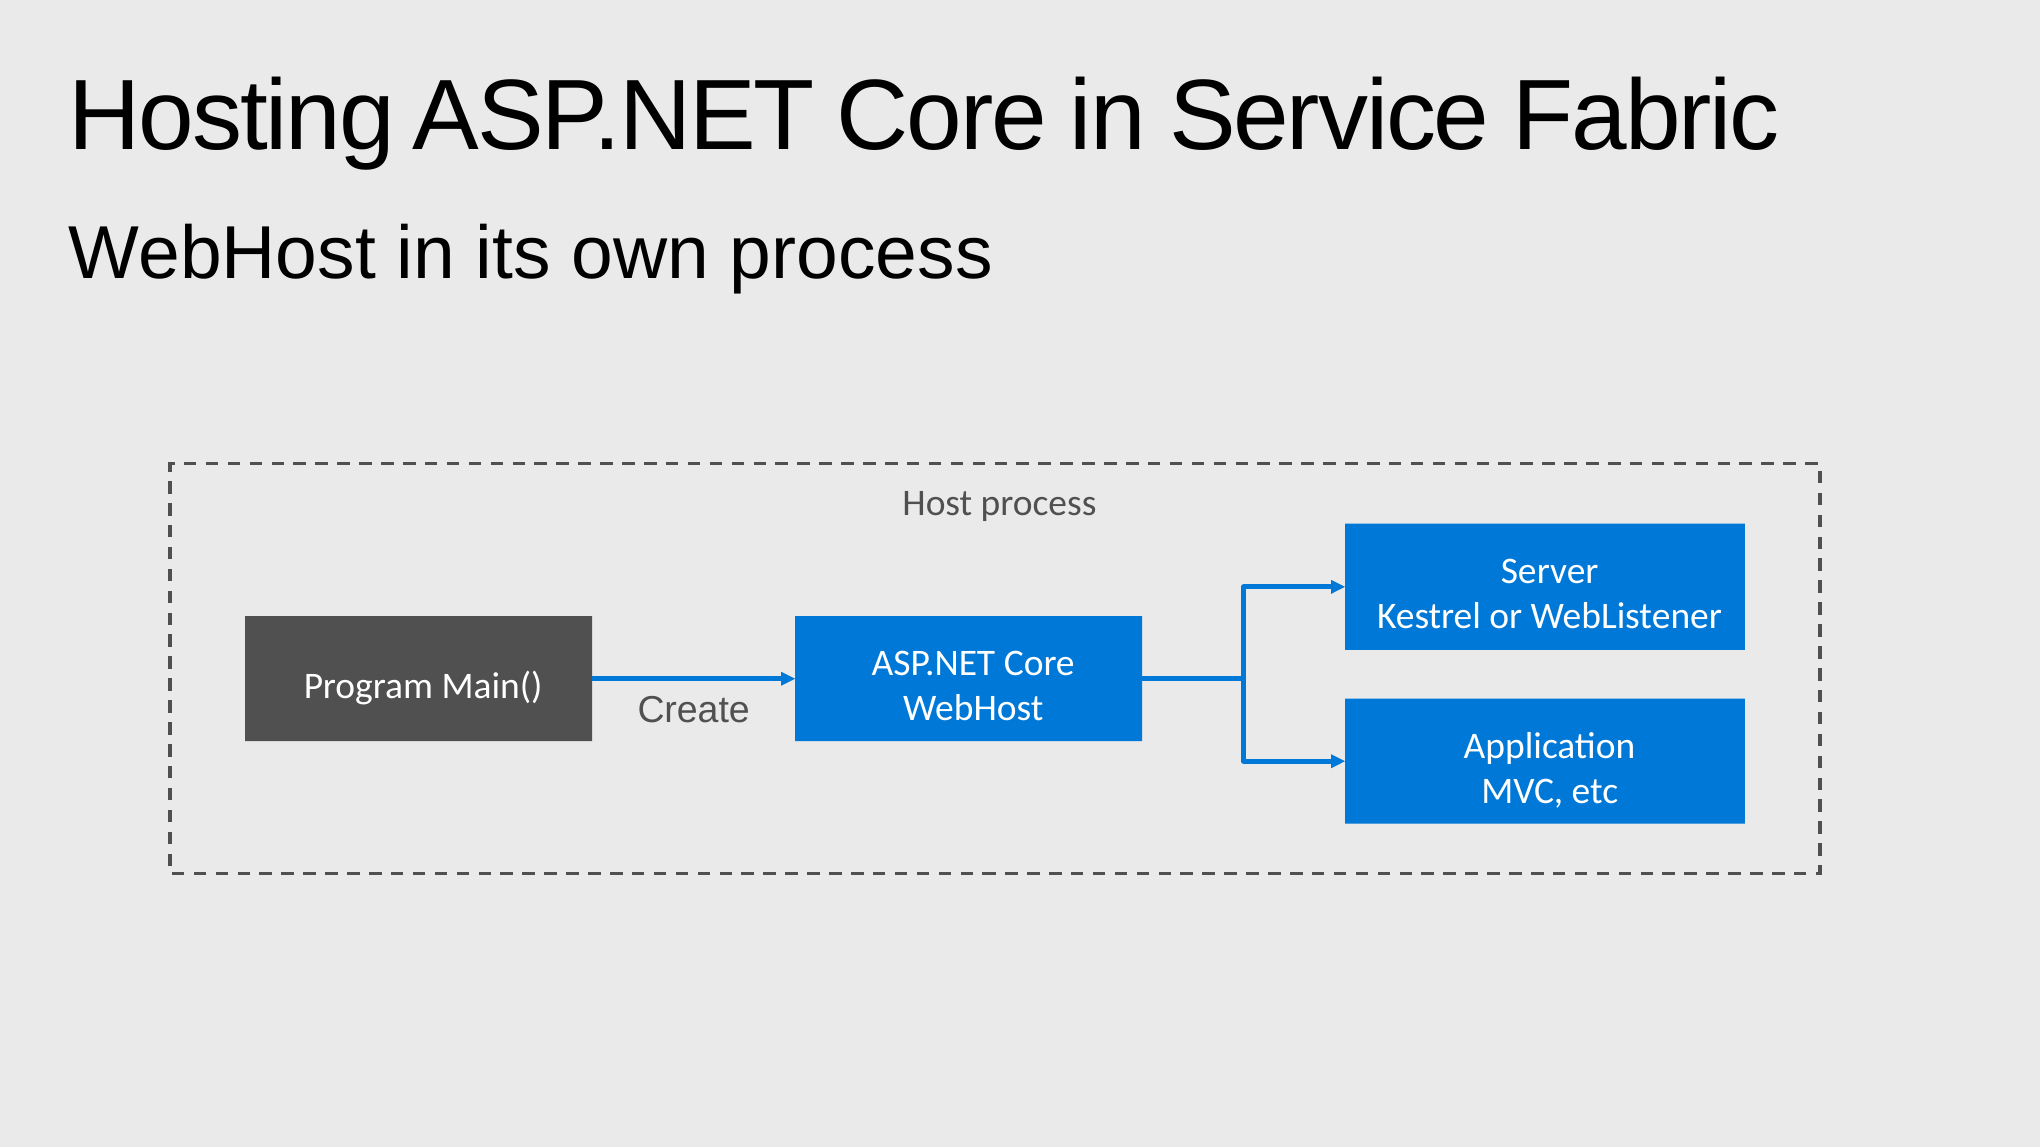

# Hosting ASP.NET Core in Service Fabric
WebHost in its own process
Host process
Server
Kestrel or WebListener
Program Main()

ASP.NET Core WebHost

Create
Application
MVC, etc